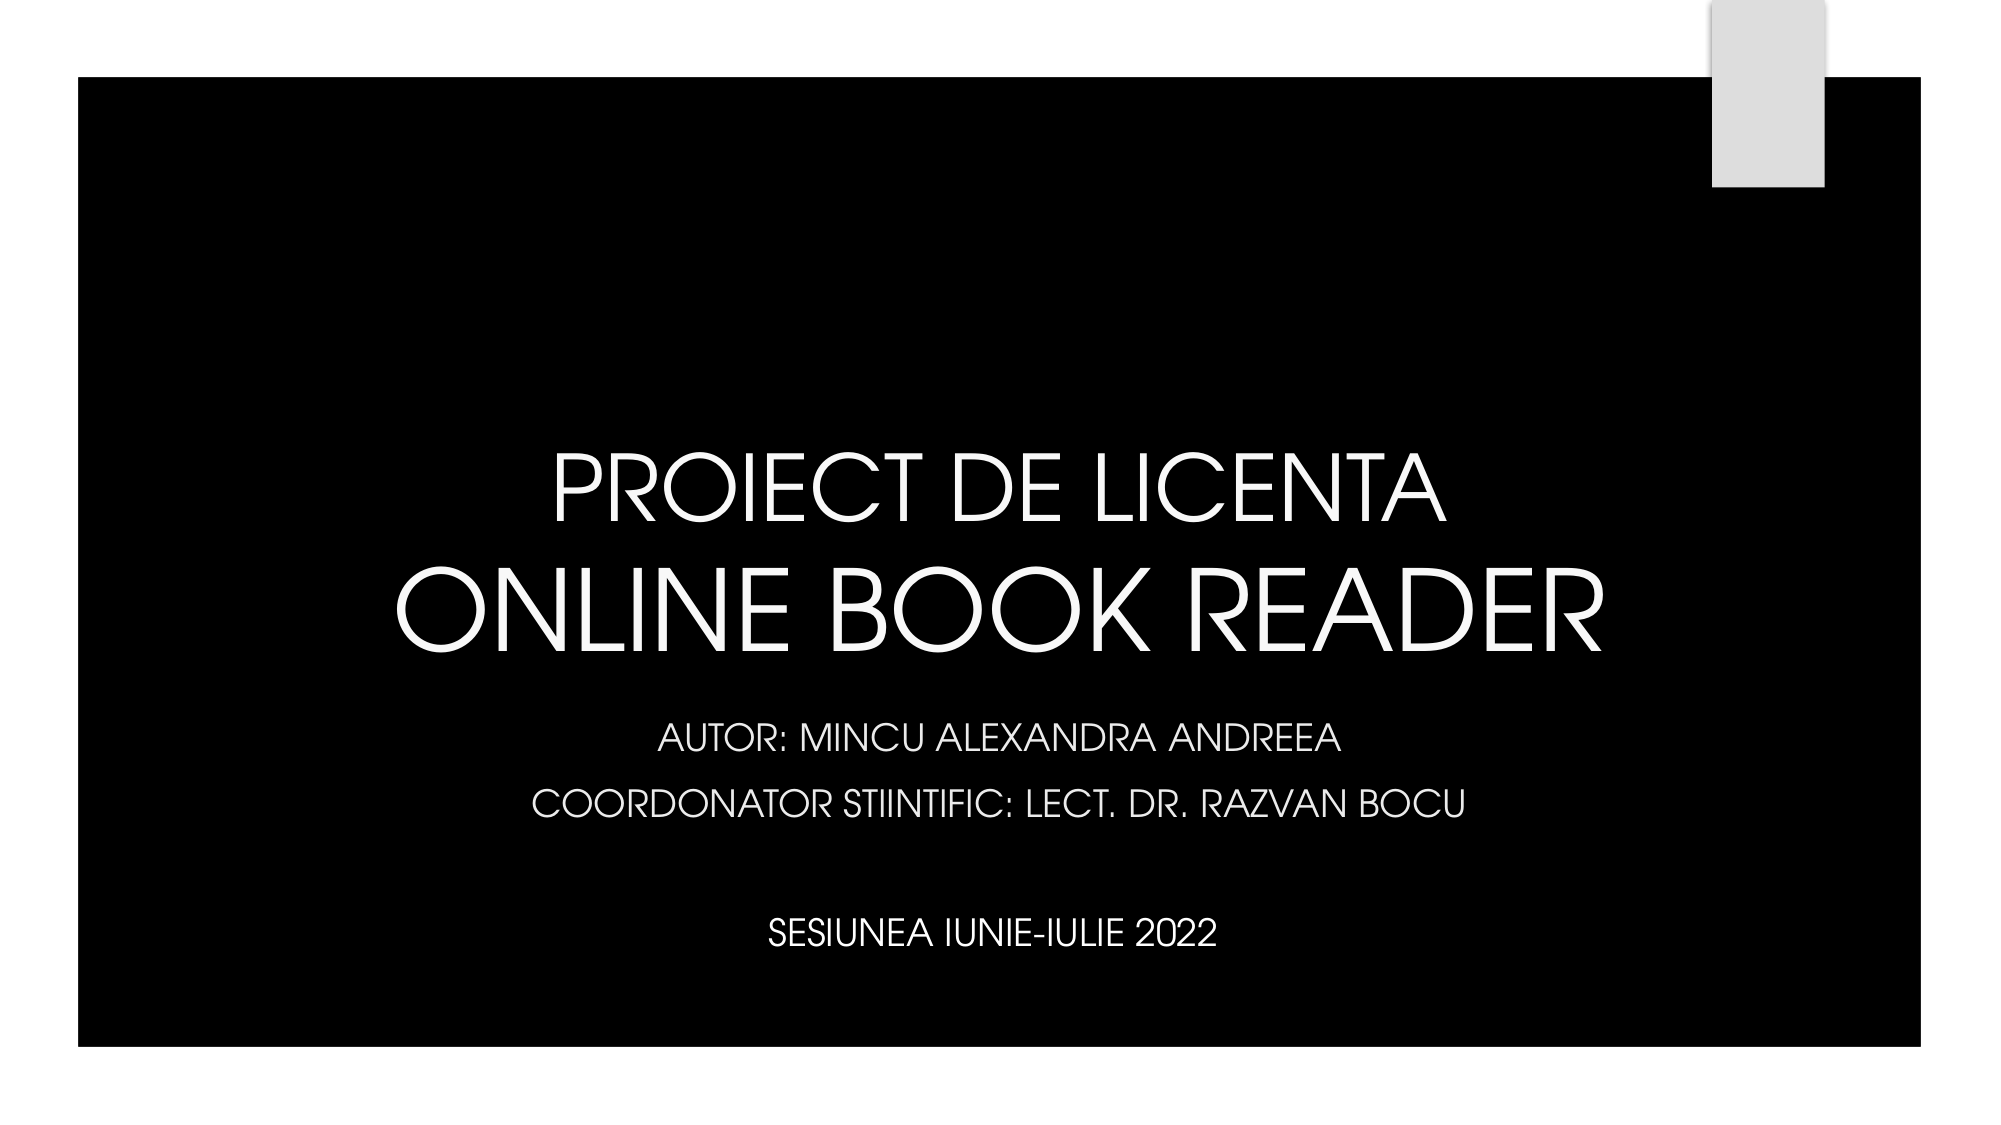

# PROIECT DE LICENTA ONLINE BOOK READER
AUTOR: MINCU ALEXANDRA ANDREEA
COORDONATOR STIINTIFIC: LECT. DR. RAZVAN BOCU
SESIUNEA IUNIE-IULIE 2022